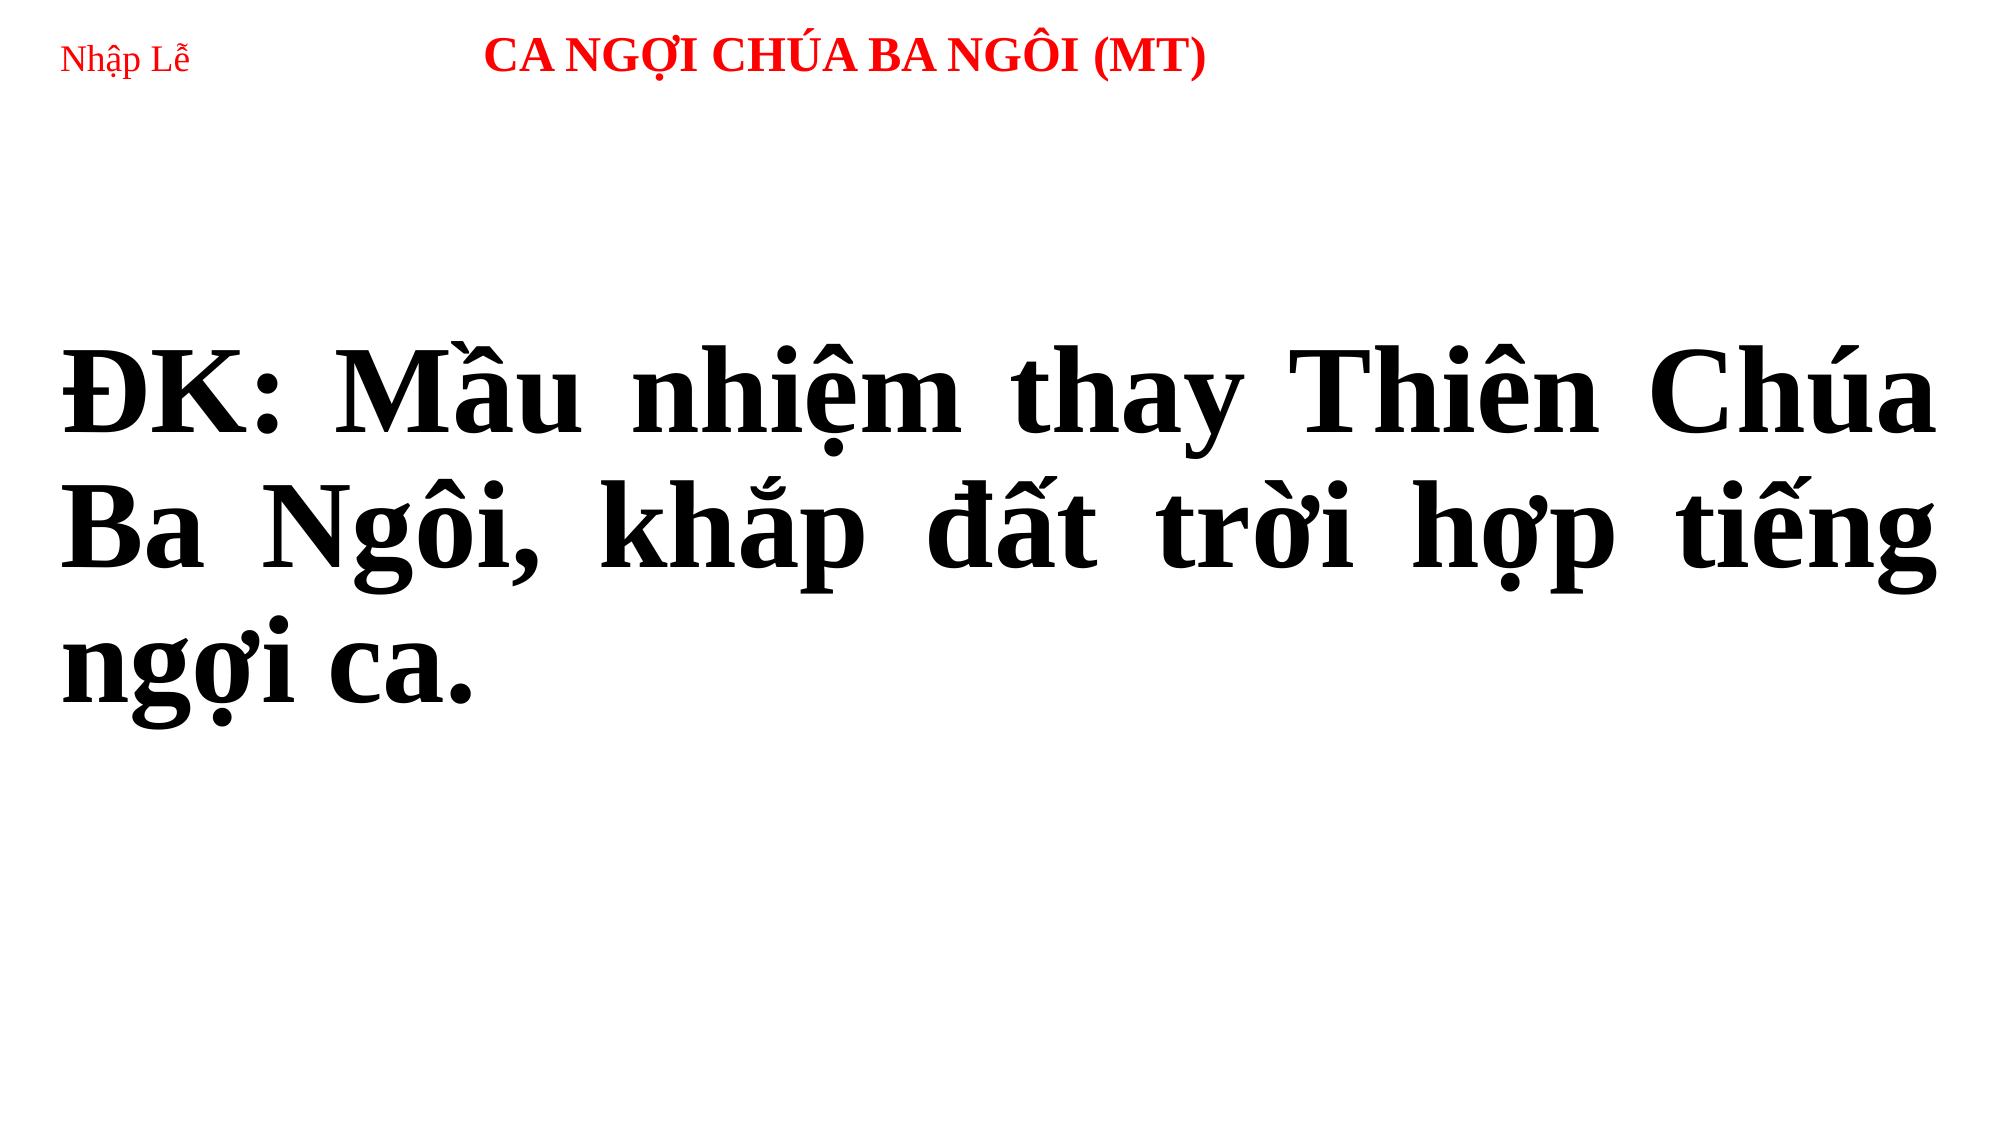

# Nhập Lễ              	             CA NGỢI CHÚA BA NGÔI (MT)
ĐK: Mầu nhiệm thay Thiên Chúa Ba Ngôi, khắp đất trời hợp tiếng ngợi ca.